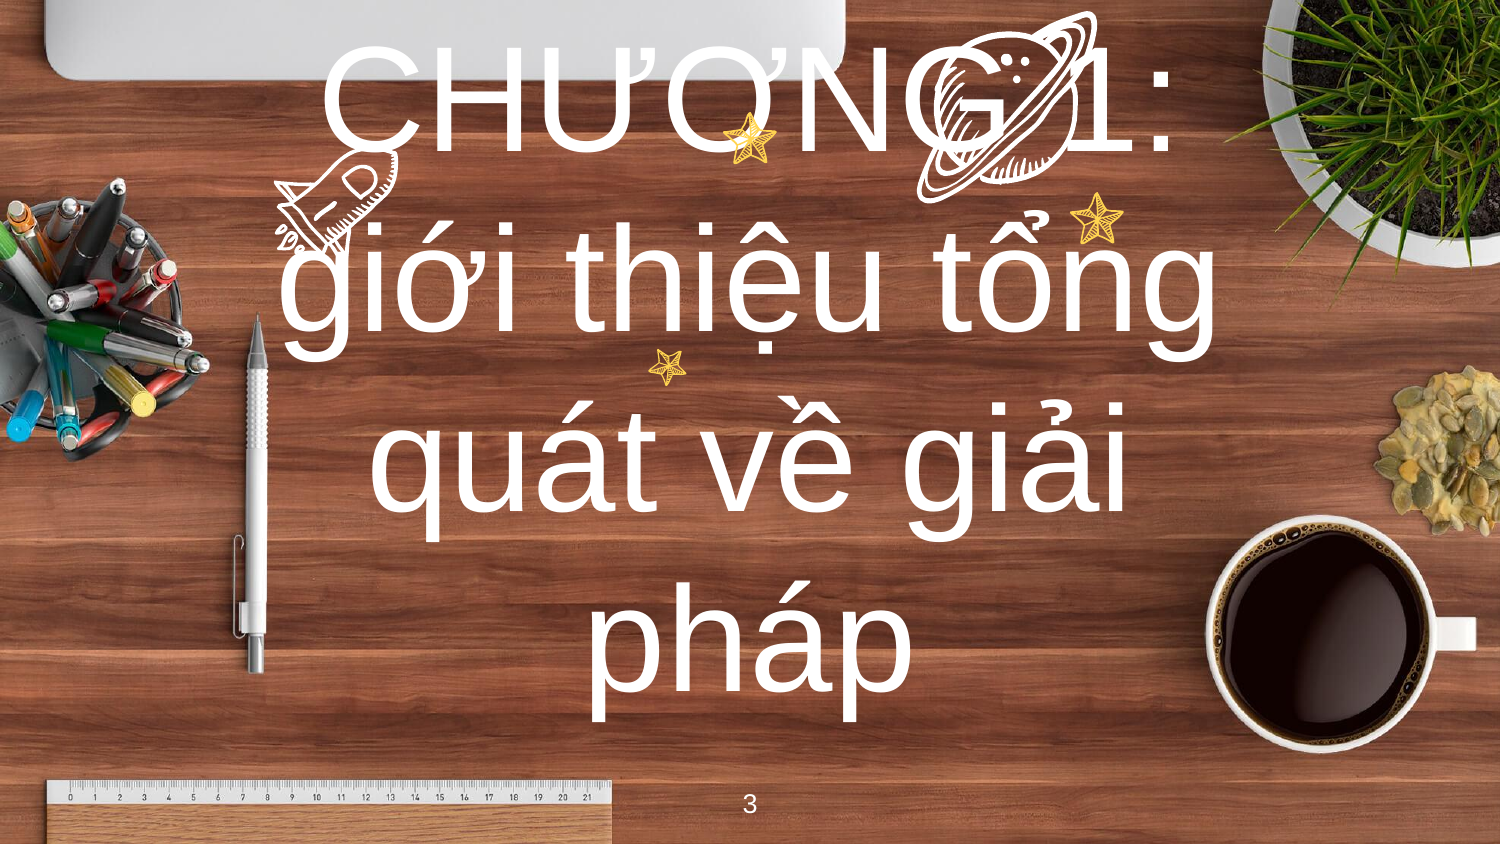

CHƯƠNG 1:
giới thiệu tổng quát về giải pháp
3